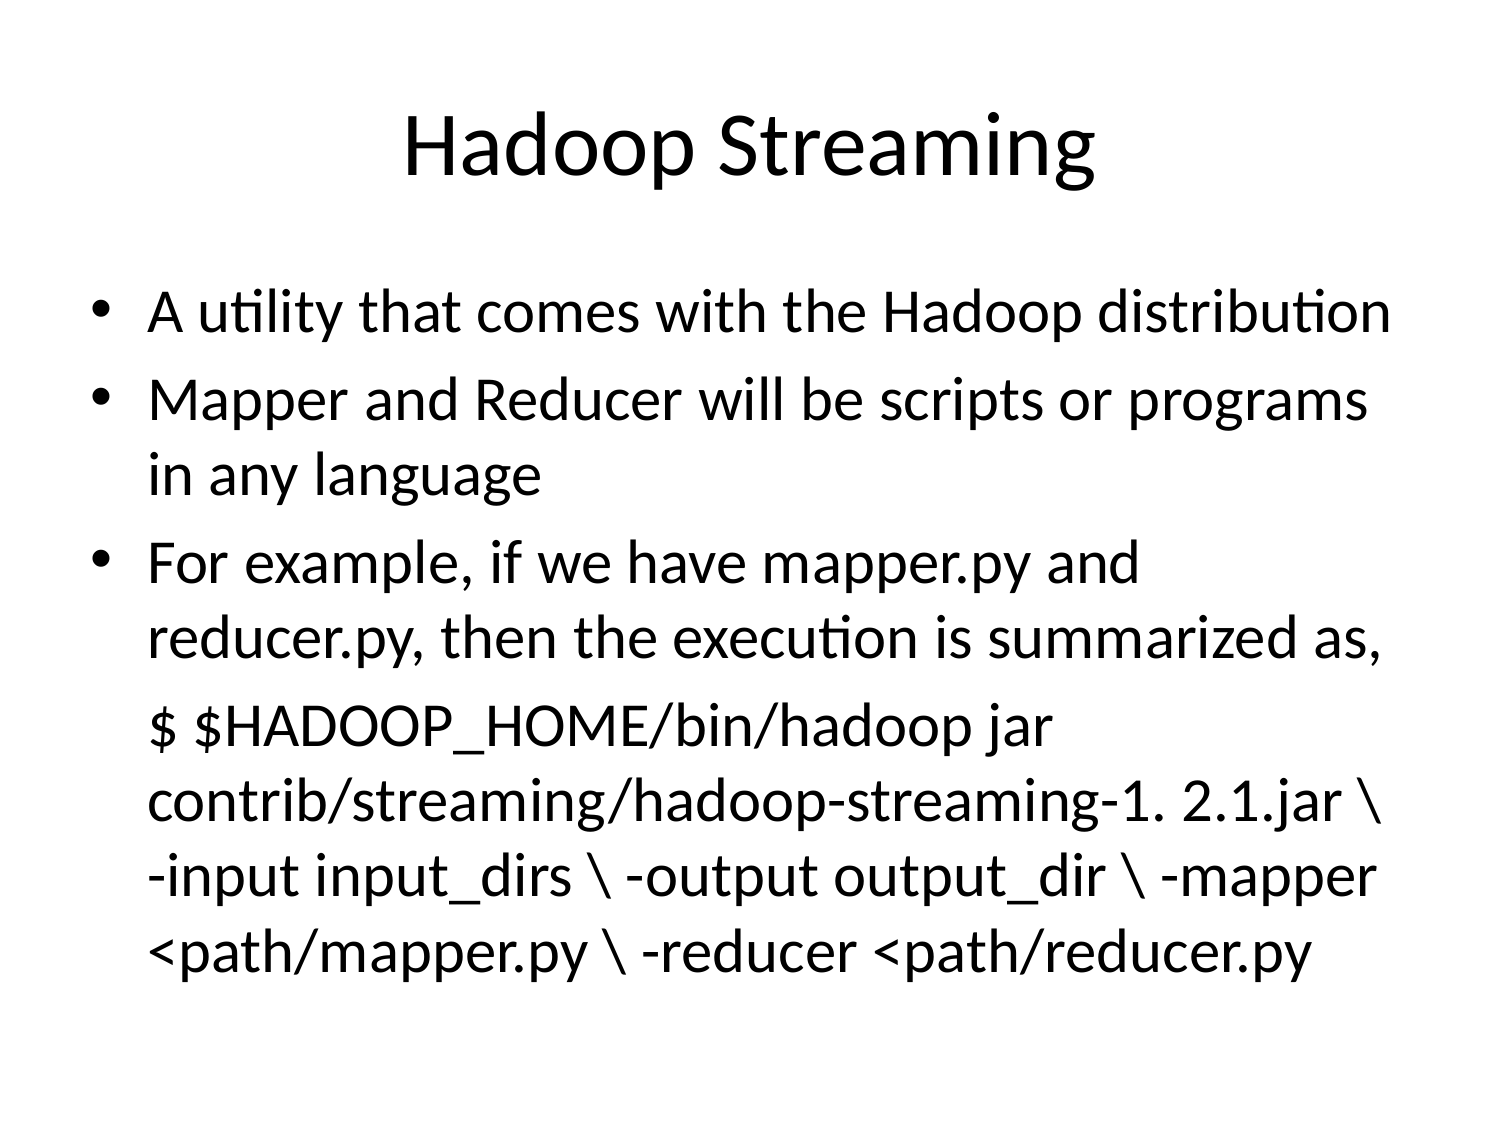

# Hadoop Streaming
A utility that comes with the Hadoop distribution
Mapper and Reducer will be scripts or programs in any language
For example, if we have mapper.py and reducer.py, then the execution is summarized as,
	$ $HADOOP_HOME/bin/hadoop jar contrib/streaming/hadoop-streaming-1. 2.1.jar \ -input input_dirs \ -output output_dir \ -mapper <path/mapper.py \ -reducer <path/reducer.py